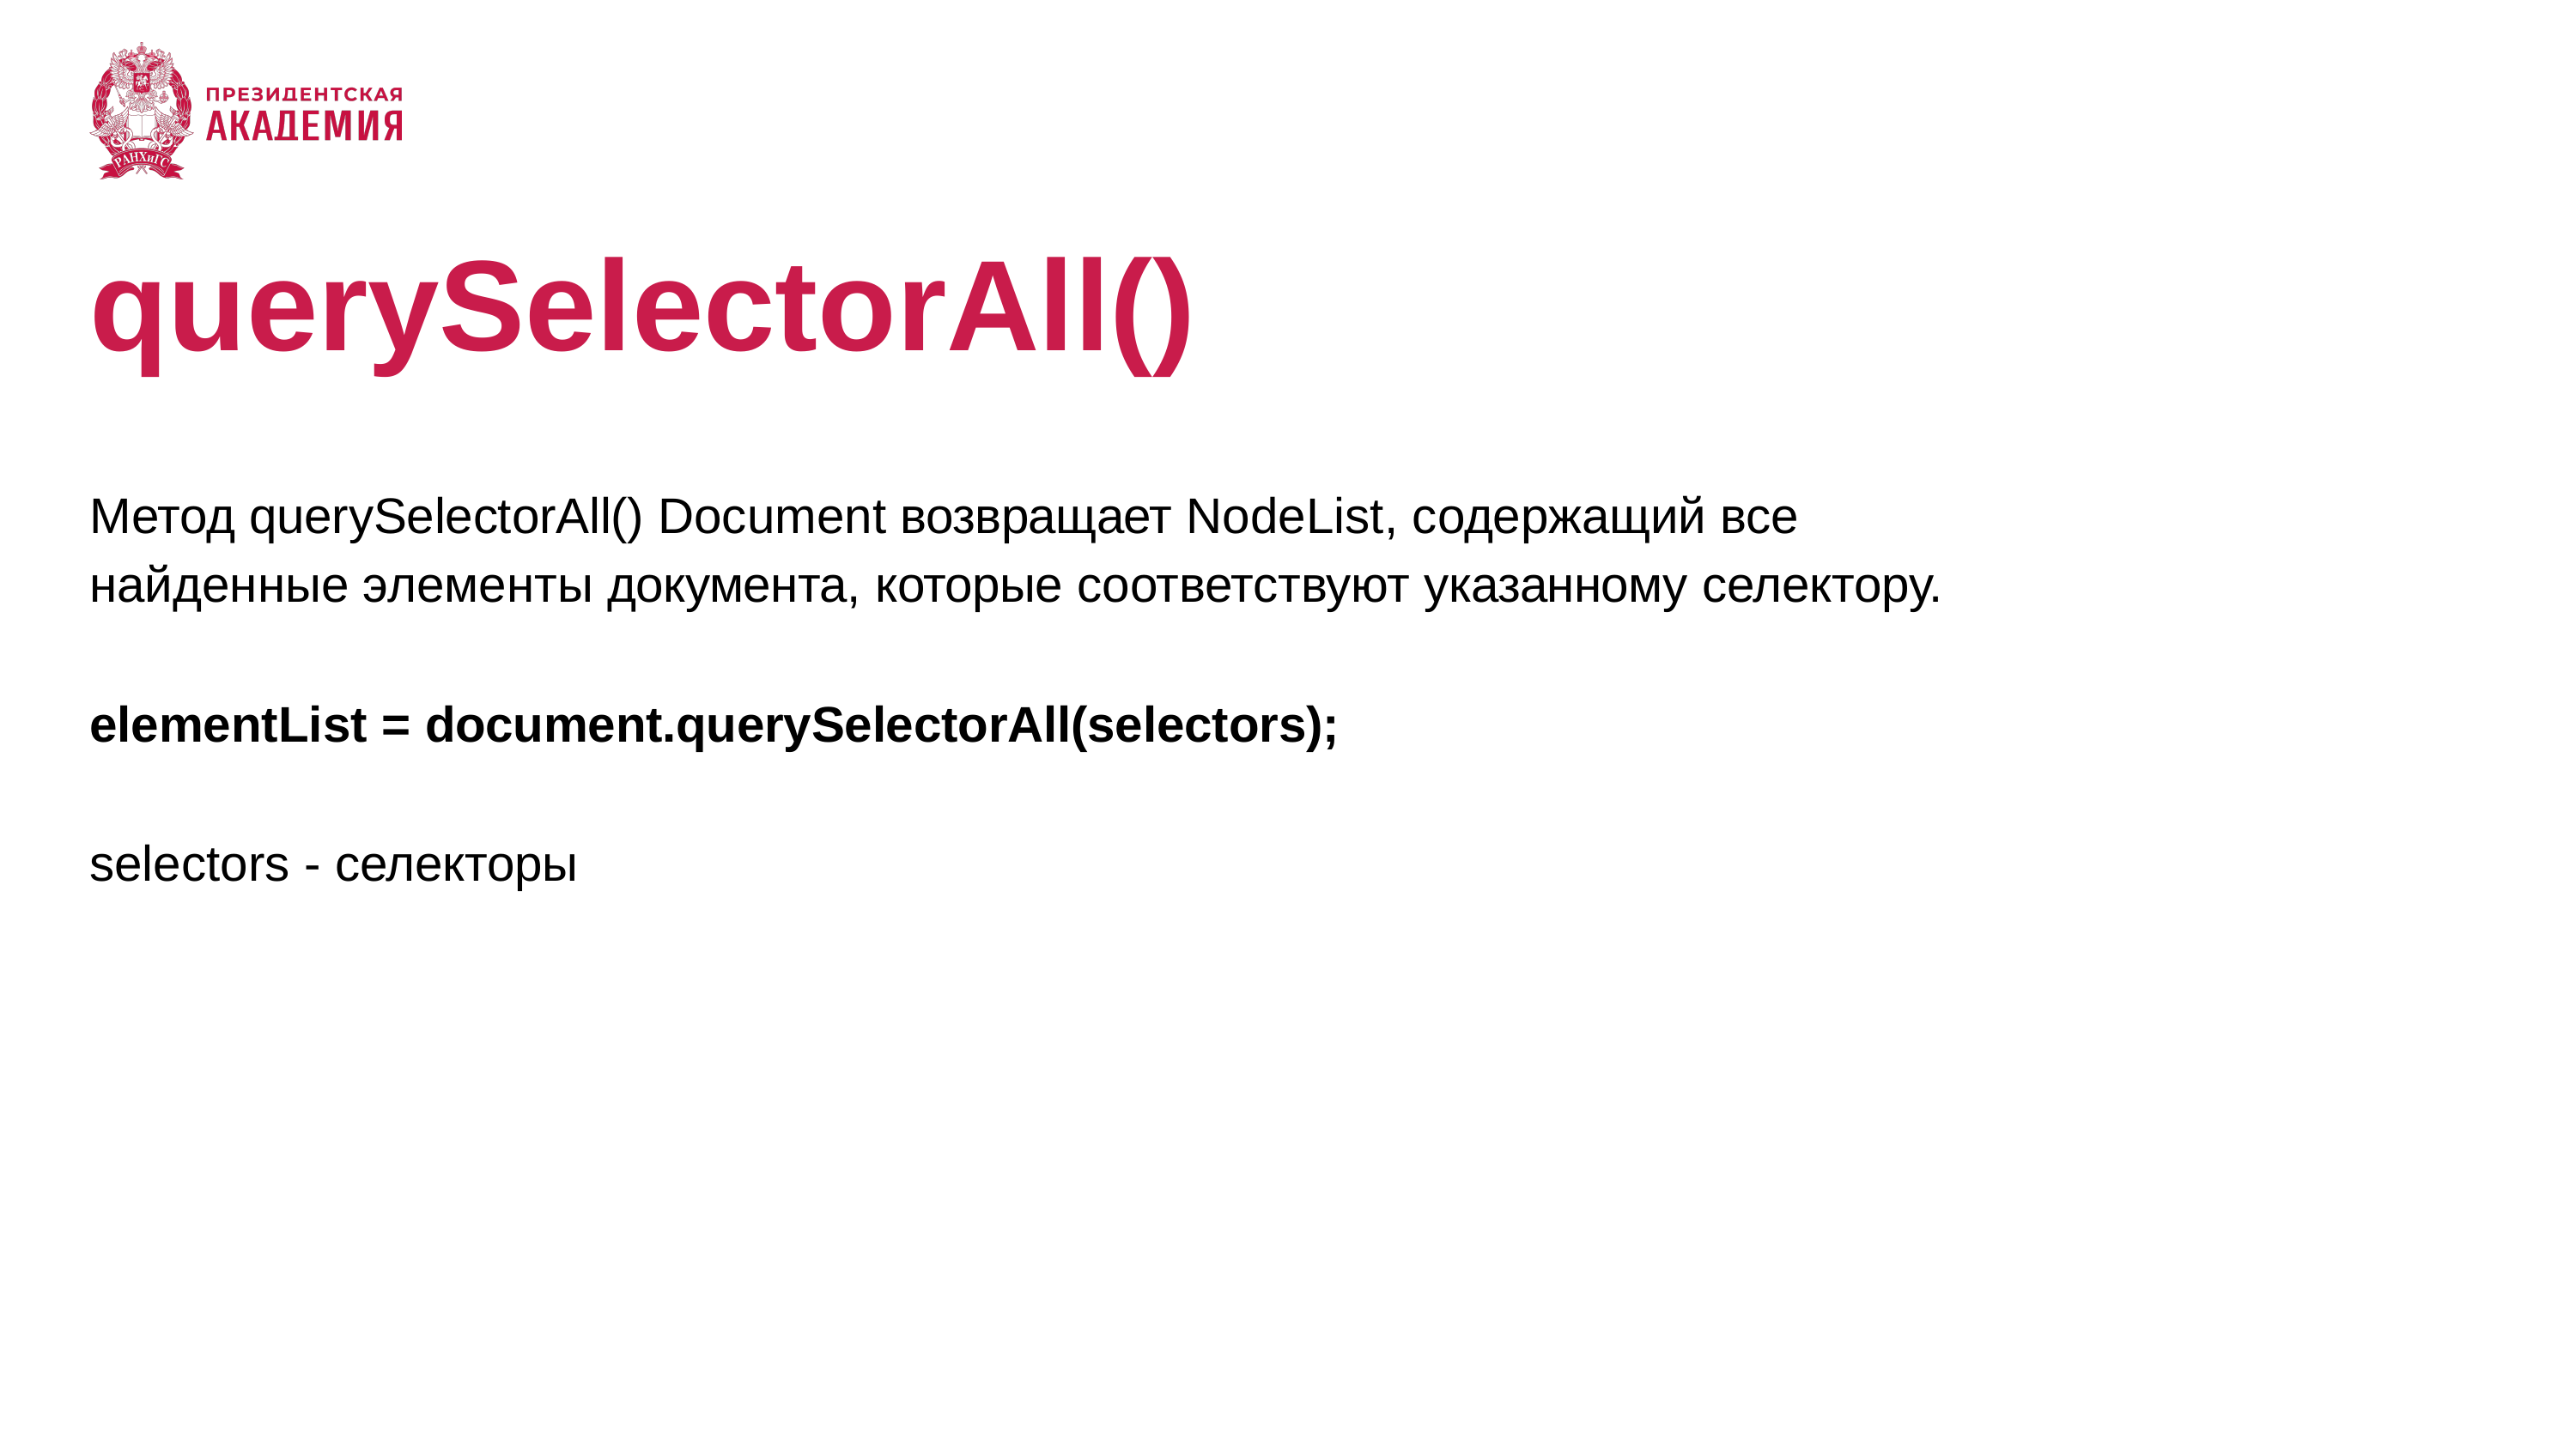

# querySelectorAll()
Метод querySelectorAll() Document возвращает NodeList, содержащий все найденные элементы документа, которые соответствуют указанному селектору.

elementList = document.querySelectorAll(selectors);

selectors - селекторы